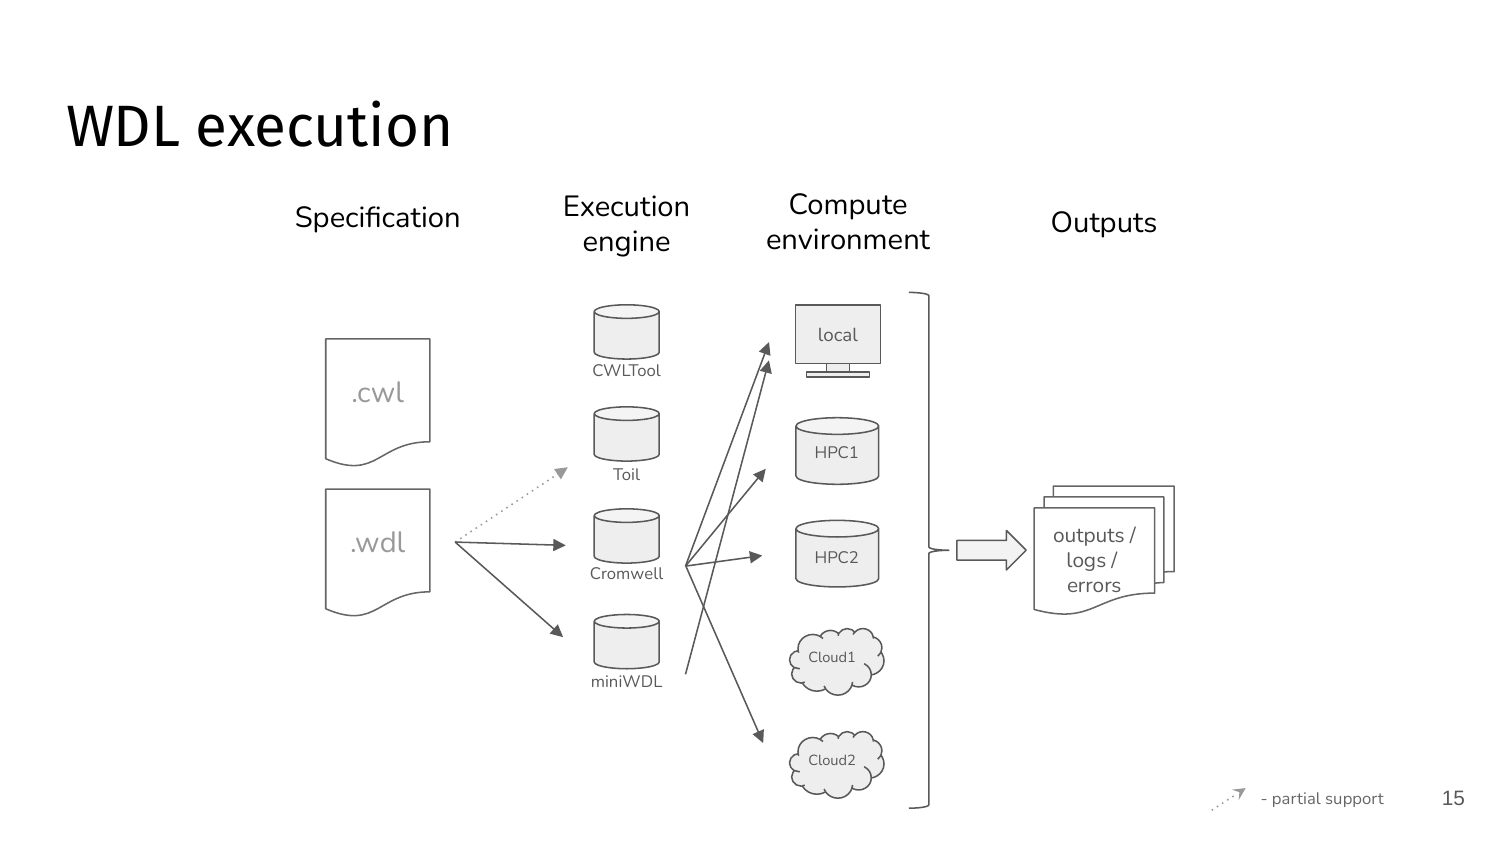

# WDL execution
Compute environment
Execution engine
Specification
Outputs

local

.cwl
CWLTool

HPC1
Toil
outputs / logs /
errors
.wdl

HPC2
Cromwell

Cloud1
miniWDL

Cloud2
15
- partial support